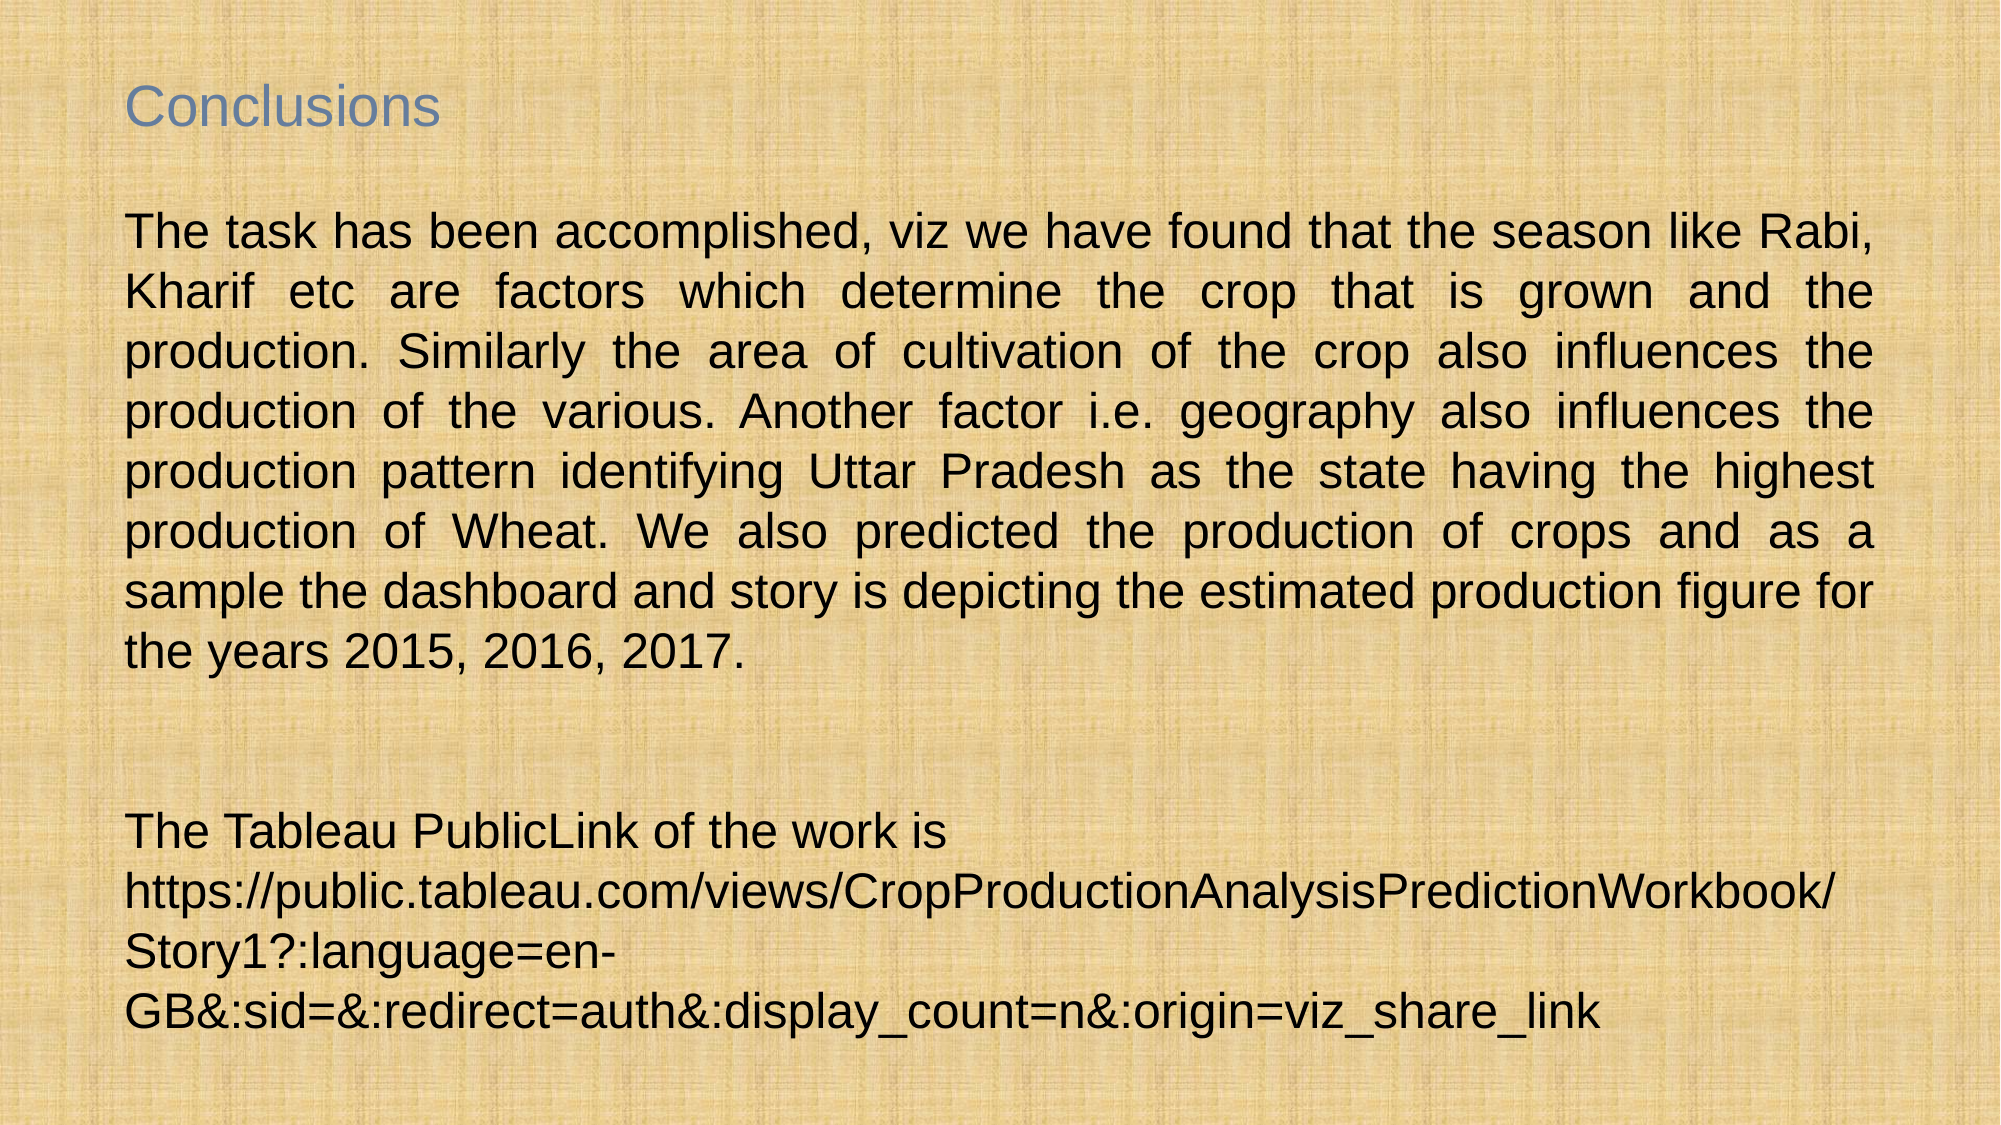

Conclusions
The task has been accomplished, viz we have found that the season like Rabi, Kharif etc are factors which determine the crop that is grown and the production. Similarly the area of cultivation of the crop also influences the production of the various. Another factor i.e. geography also influences the production pattern identifying Uttar Pradesh as the state having the highest production of Wheat. We also predicted the production of crops and as a sample the dashboard and story is depicting the estimated production figure for the years 2015, 2016, 2017.

The Tableau PublicLink of the work is
https://public.tableau.com/views/CropProductionAnalysisPredictionWorkbook/Story1?:language=en-GB&:sid=&:redirect=auth&:display_count=n&:origin=viz_share_link